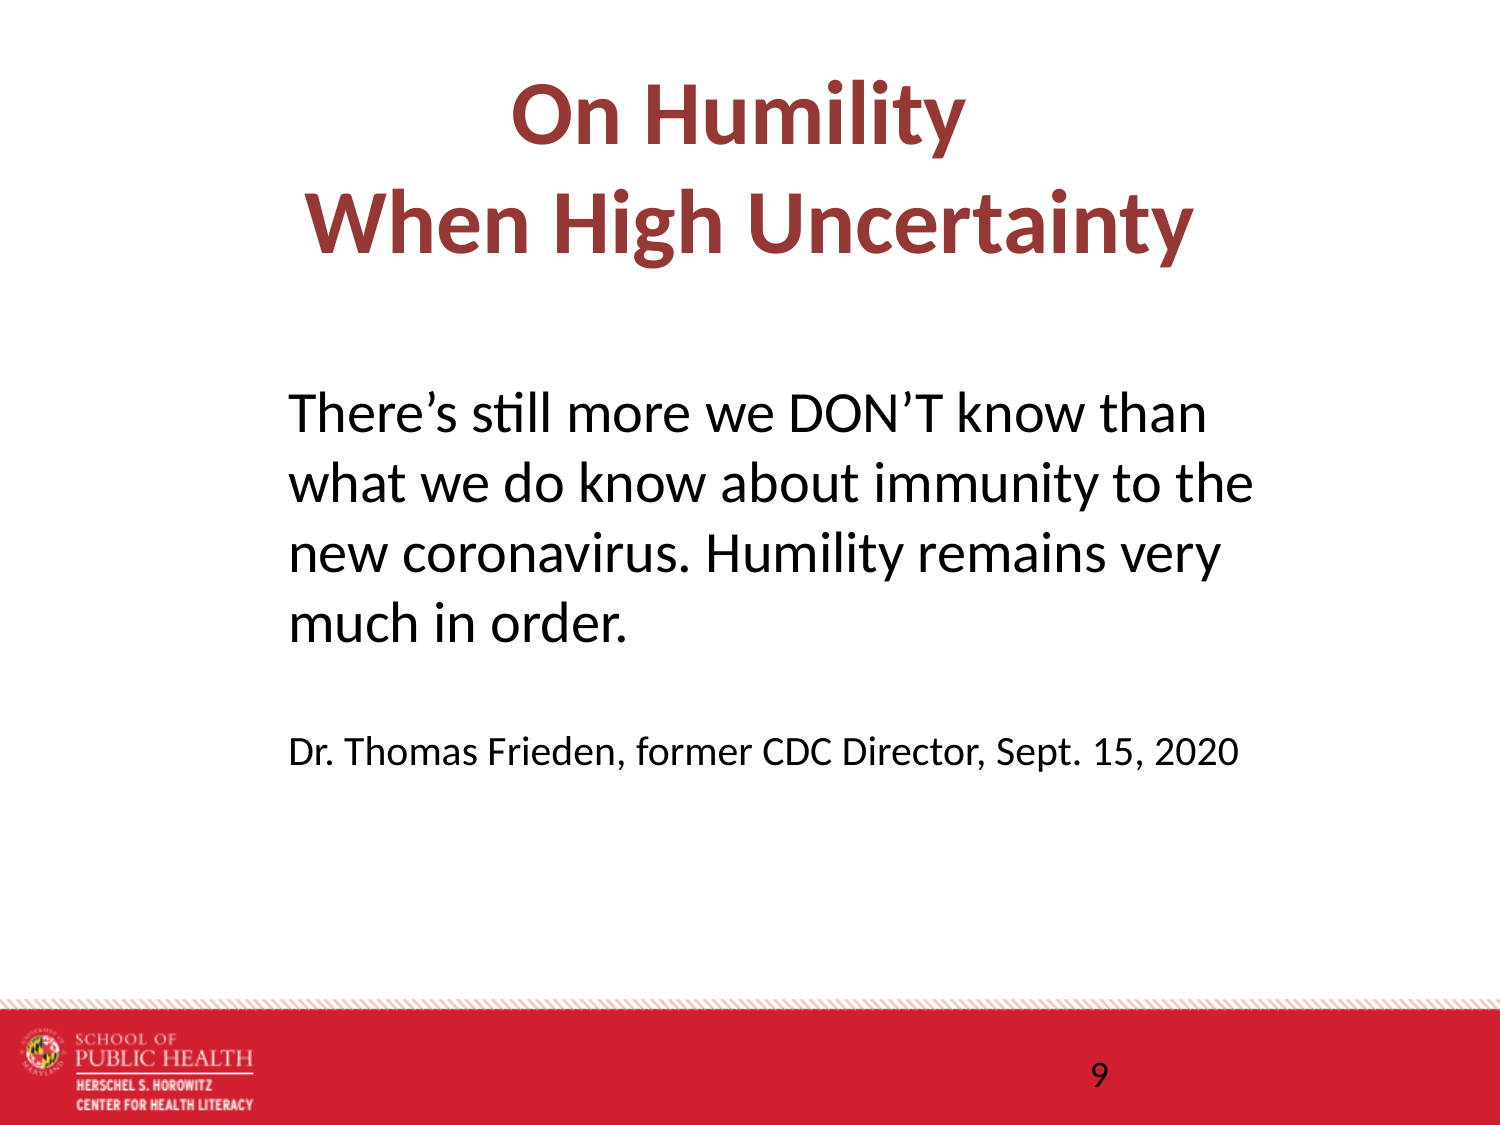

# On Humility When High Uncertainty
There’s still more we DON’T know than what we do know about immunity to the new coronavirus. Humility remains very much in order.

Dr. Thomas Frieden, former CDC Director, Sept. 15, 2020
9